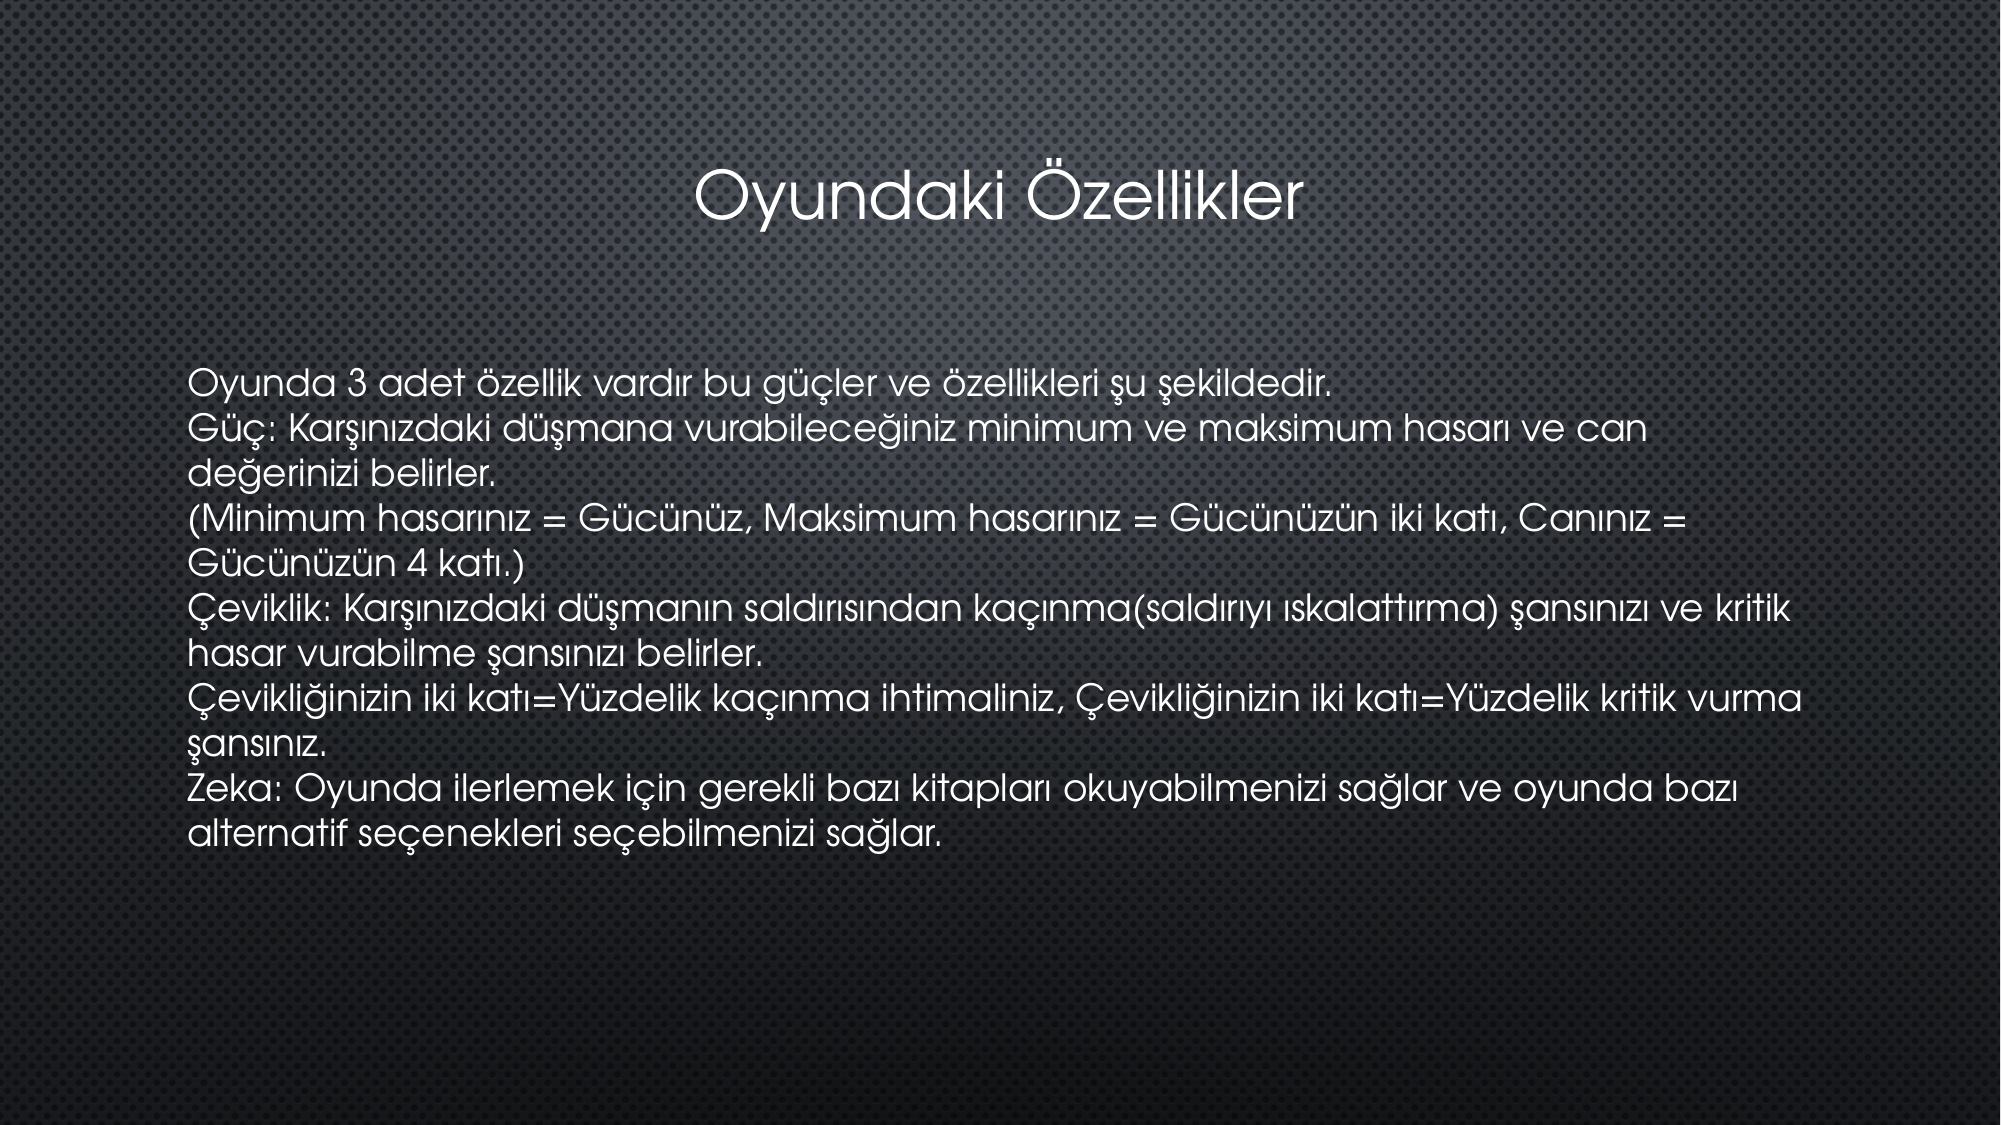

Oyundaki Özellikler
Oyunda 3 adet özellik vardır bu güçler ve özellikleri şu şekildedir.
Güç: Karşınızdaki düşmana vurabileceğiniz minimum ve maksimum hasarı ve can değerinizi belirler.
(Minimum hasarınız = Gücünüz, Maksimum hasarınız = Gücünüzün iki katı, Canınız = Gücünüzün 4 katı.)
Çeviklik: Karşınızdaki düşmanın saldırısından kaçınma(saldırıyı ıskalattırma) şansınızı ve kritik hasar vurabilme şansınızı belirler.
Çevikliğinizin iki katı=Yüzdelik kaçınma ihtimaliniz, Çevikliğinizin iki katı=Yüzdelik kritik vurma şansınız.
Zeka: Oyunda ilerlemek için gerekli bazı kitapları okuyabilmenizi sağlar ve oyunda bazı alternatif seçenekleri seçebilmenizi sağlar.